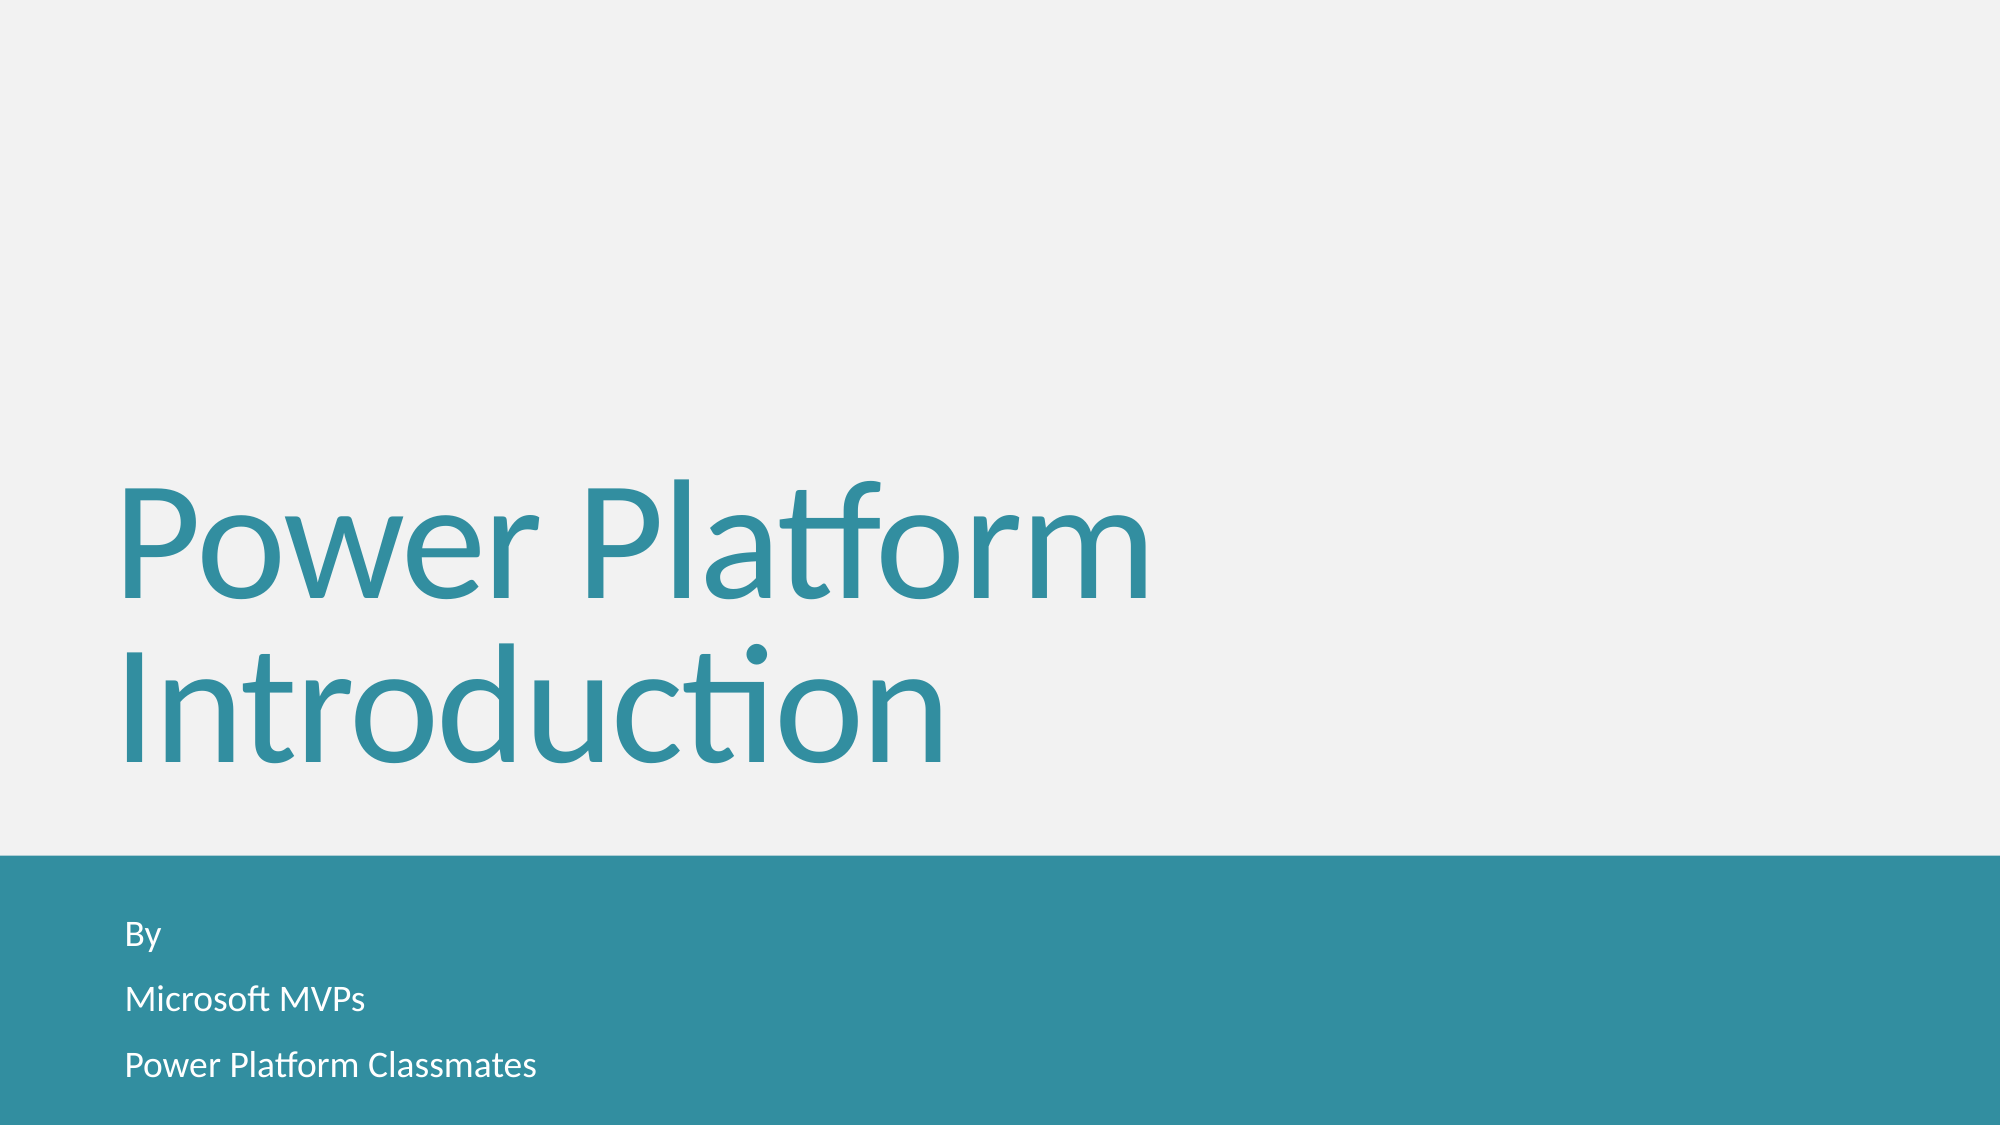

# Power Platform Introduction

By
Microsoft MVPs
Power Platform Classmates